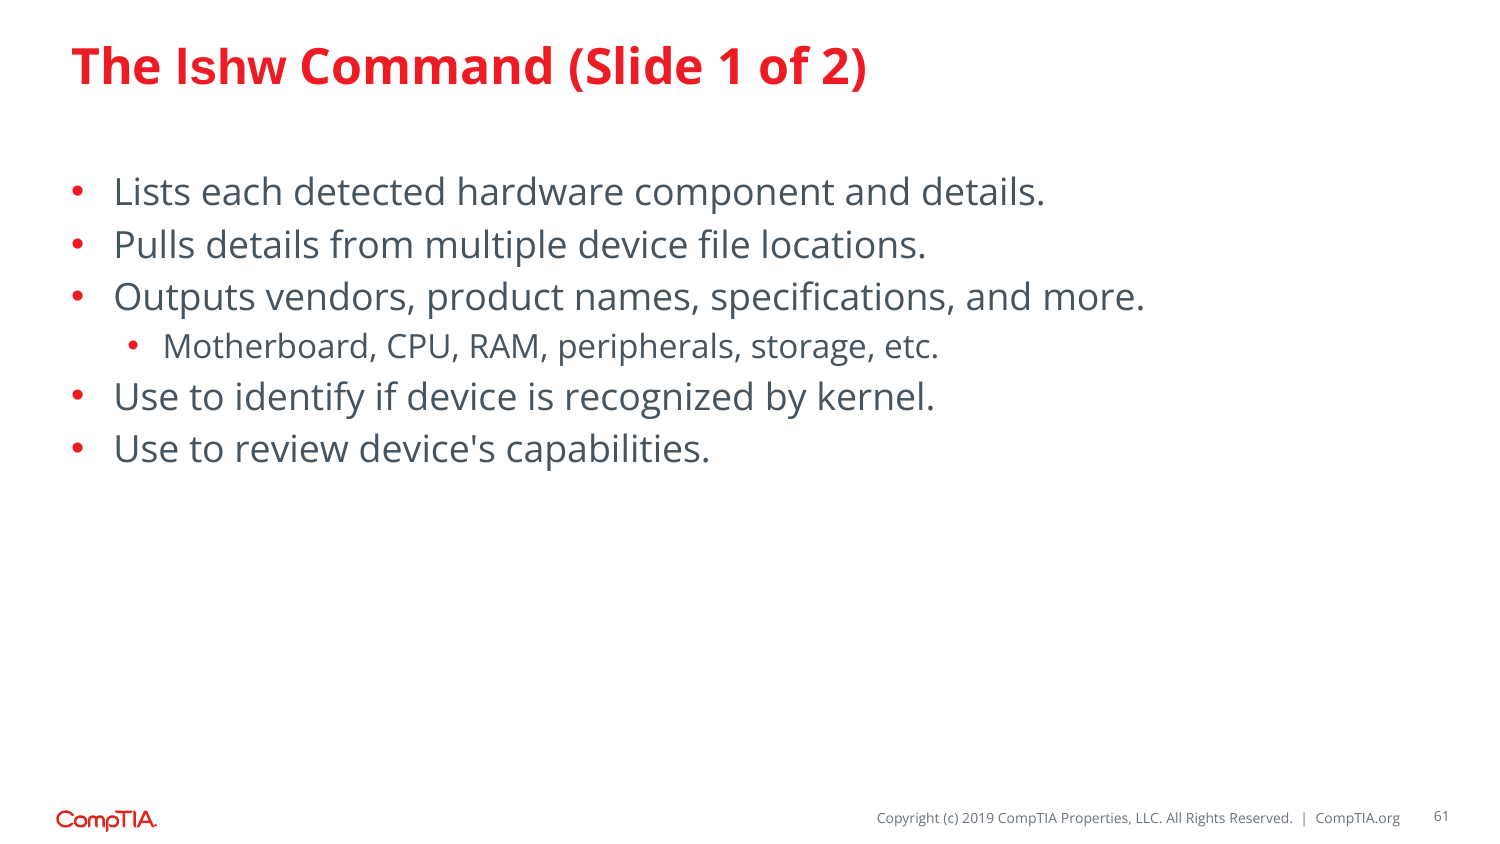

# The lshw Command (Slide 1 of 2)
Lists each detected hardware component and details.
Pulls details from multiple device file locations.
Outputs vendors, product names, specifications, and more.
Motherboard, CPU, RAM, peripherals, storage, etc.
Use to identify if device is recognized by kernel.
Use to review device's capabilities.
61